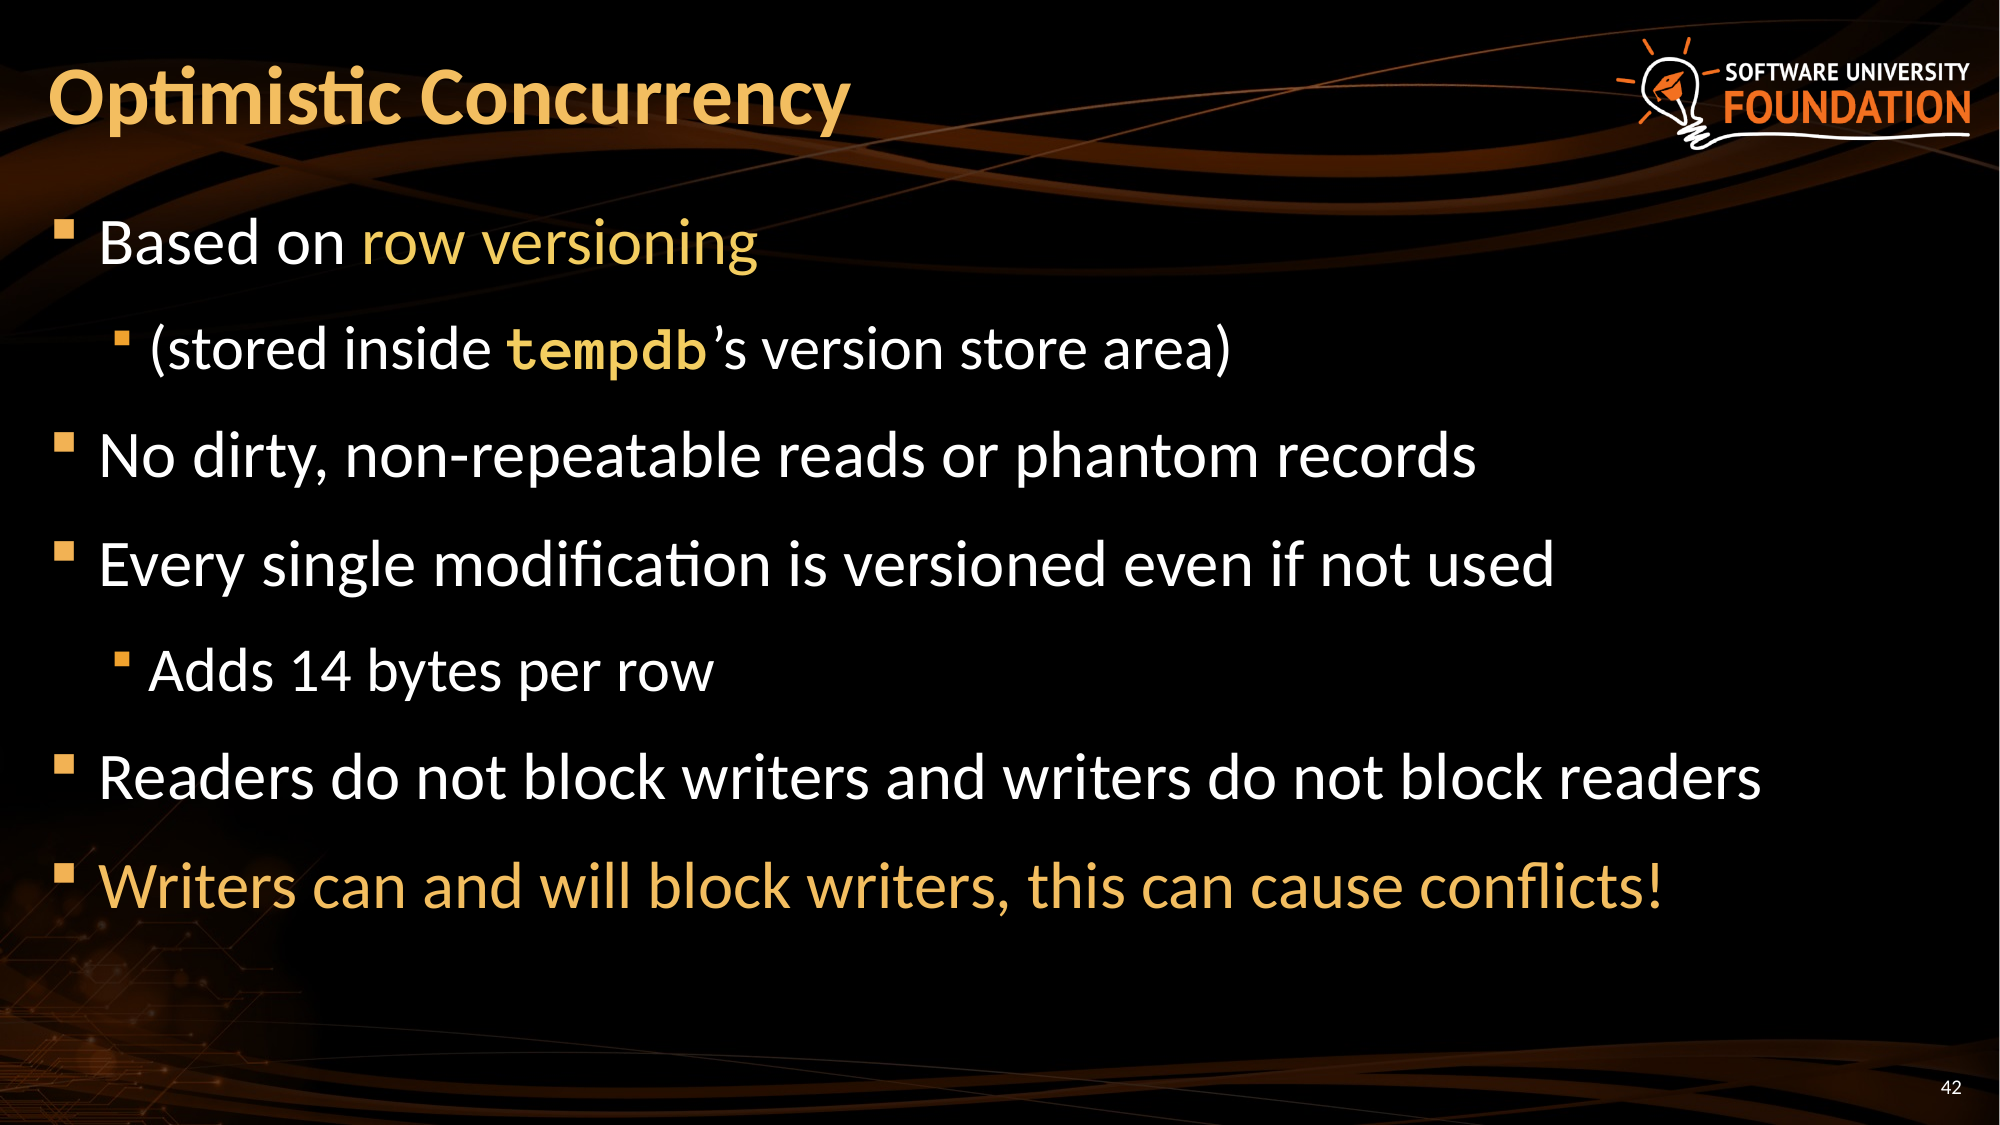

# Optimistic Concurrency
Based on row versioning
(stored inside tempdb’s version store area)
No dirty, non-repeatable reads or phantom records
Every single modification is versioned even if not used
Adds 14 bytes per row
Readers do not block writers and writers do not block readers
Writers can and will block writers, this can cause conflicts!
42